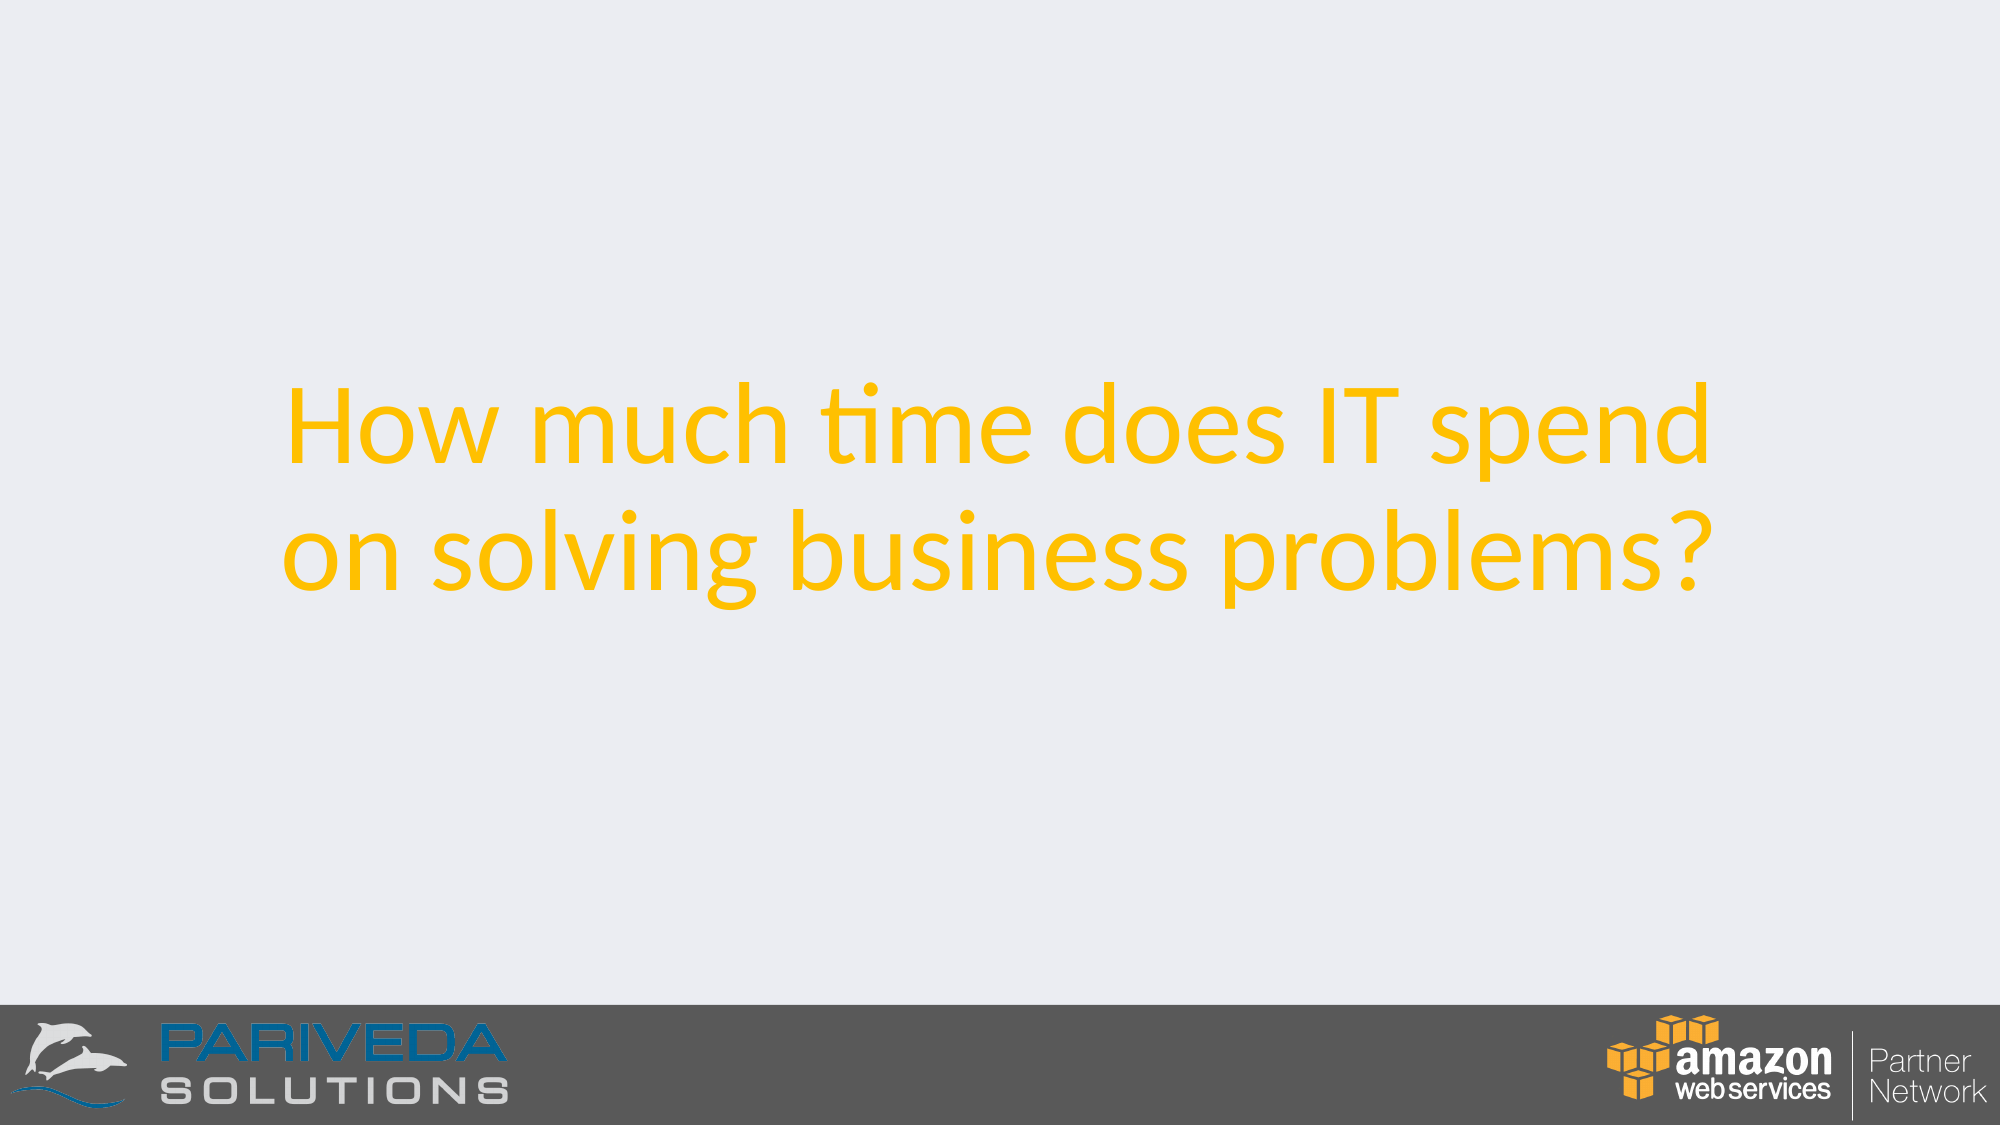

# How much time does IT spend on solving business problems?